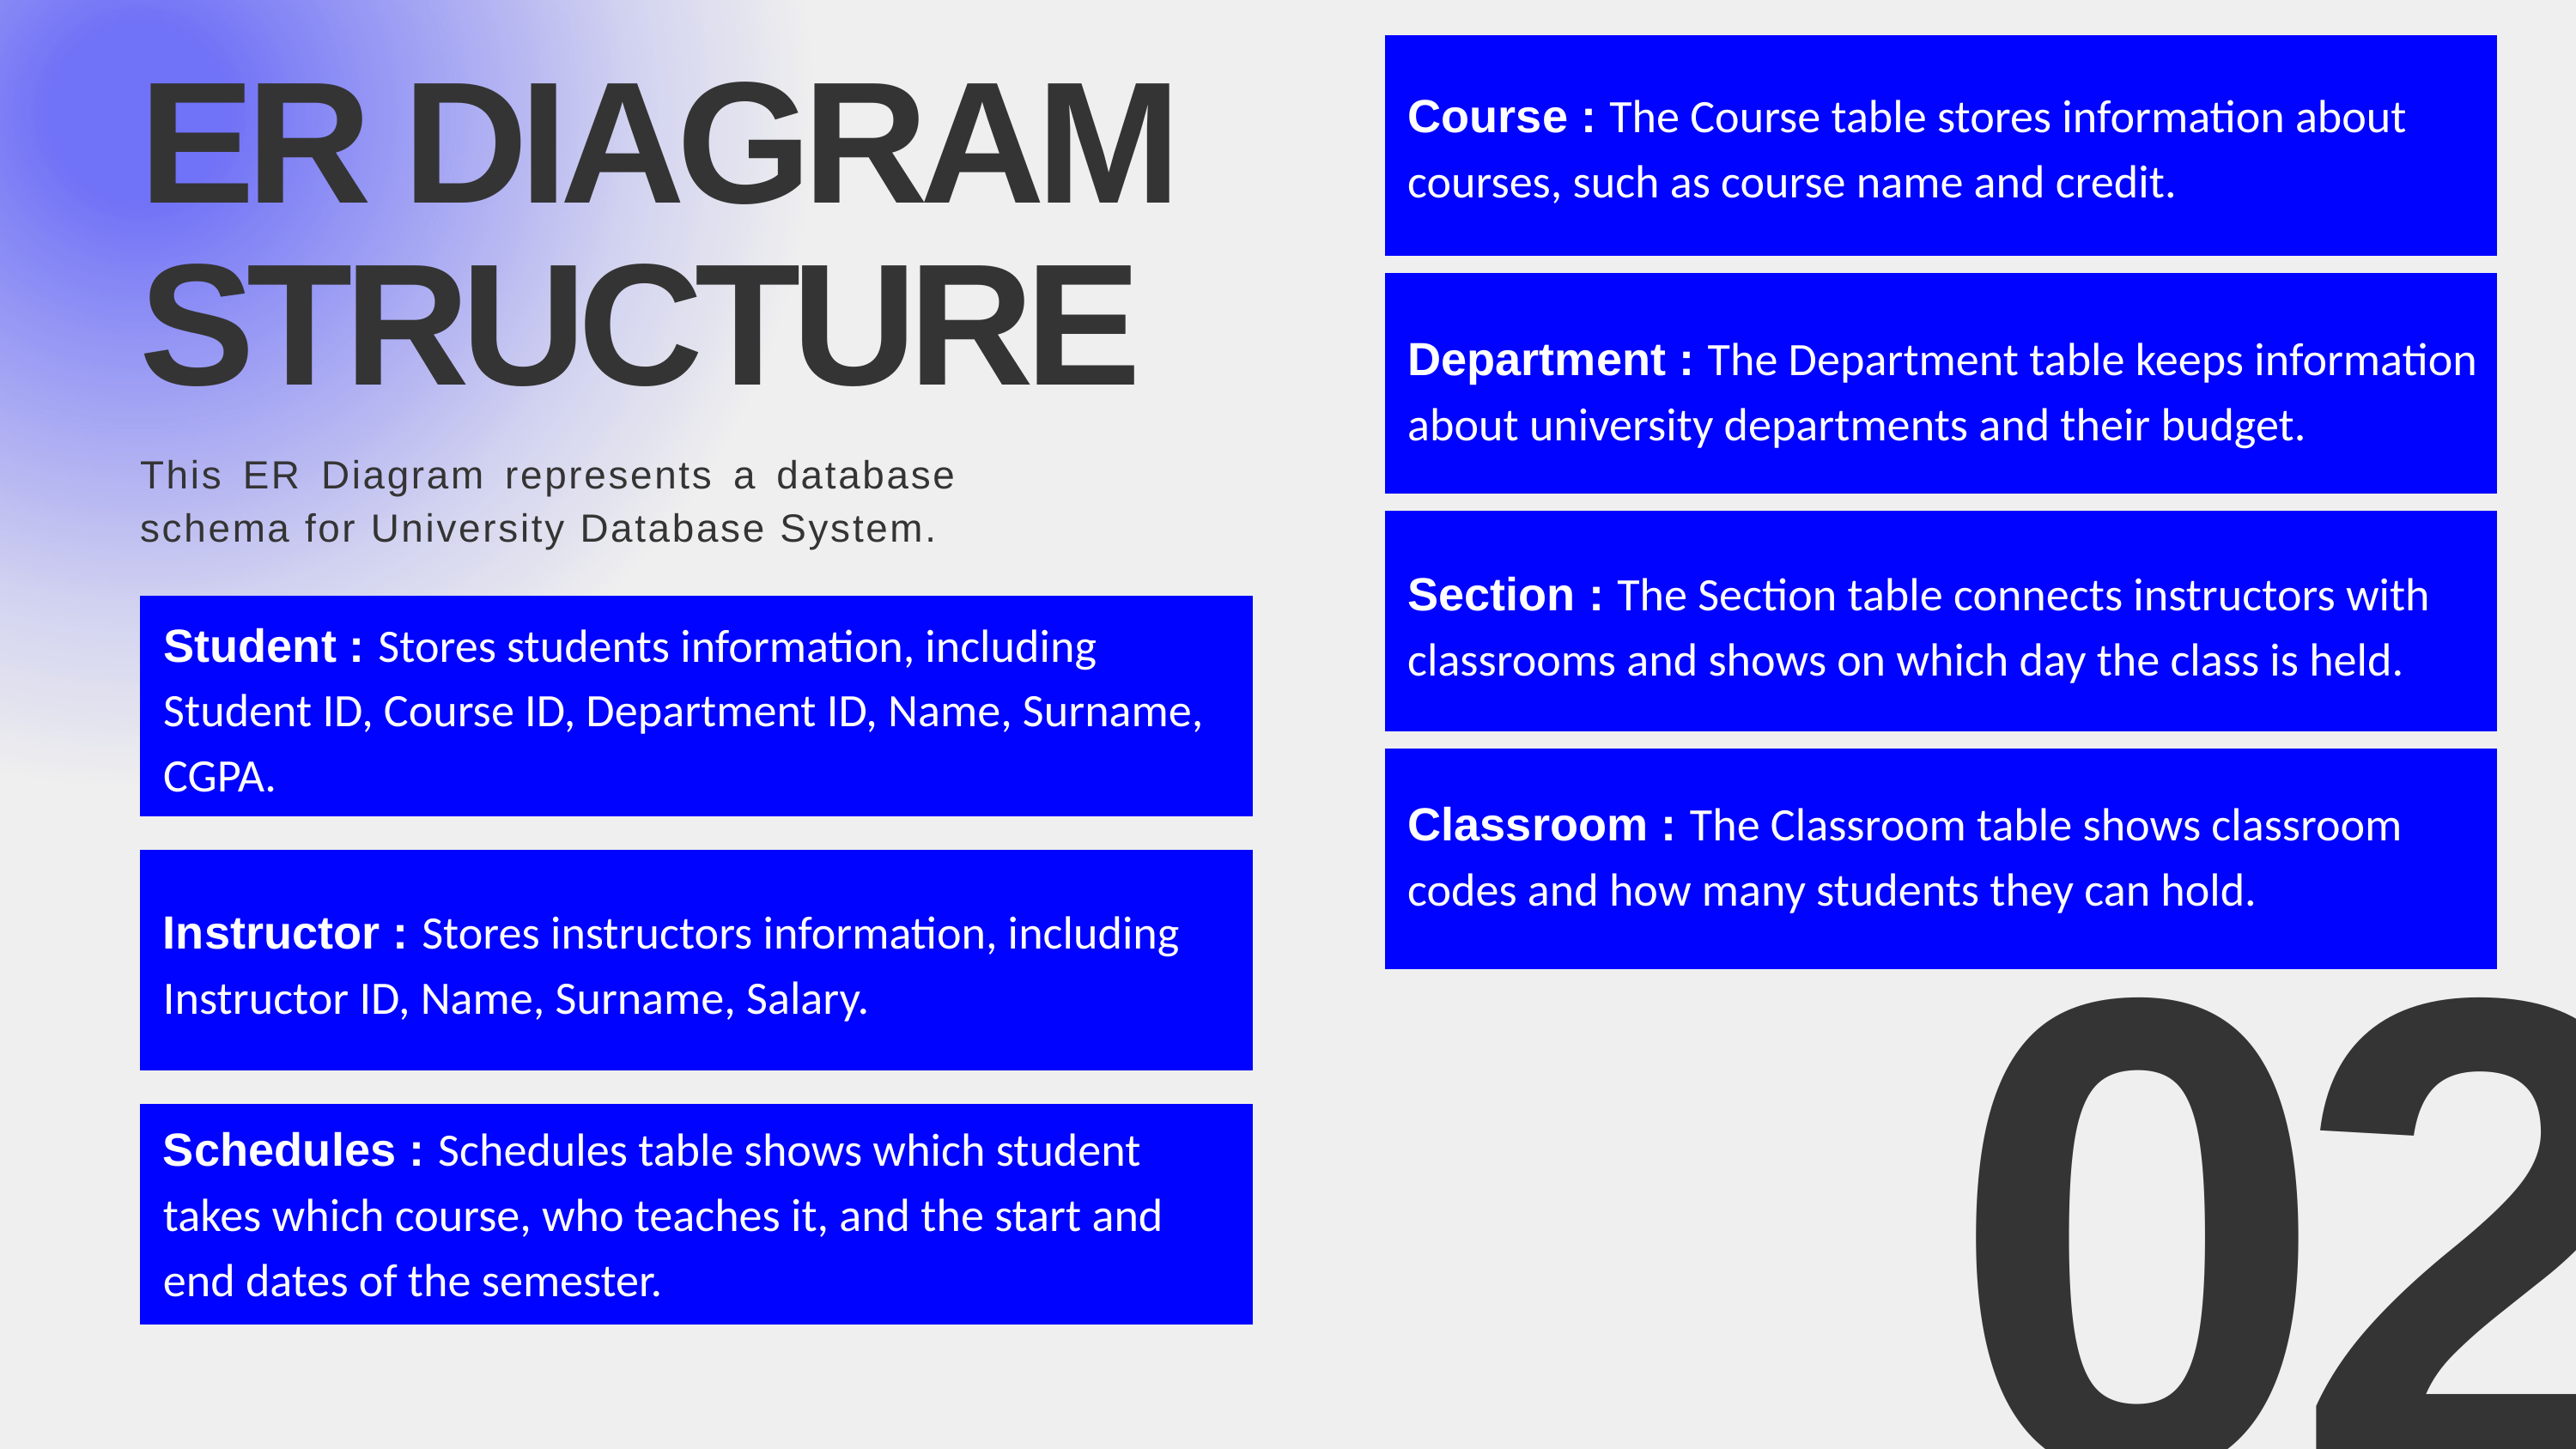

ER DIAGRAM
STRUCTURE
Course : The Course table stores information about courses, such as course name and credit.

Department : The Department table keeps information about university departments and their budget.
This ER Diagram represents a database schema for University Database System.

Section : The Section table connects instructors with classrooms and shows on which day the class is held.

Student : Stores students information, including Student ID, Course ID, Department ID, Name, Surname, CGPA.

Classroom : The Classroom table shows classroom codes and how many students they can hold.

Instructor : Stores instructors information, including Instructor ID, Name, Surname, Salary.
02

Schedules : Schedules table shows which student takes which course, who teaches it, and the start and end dates of the semester.